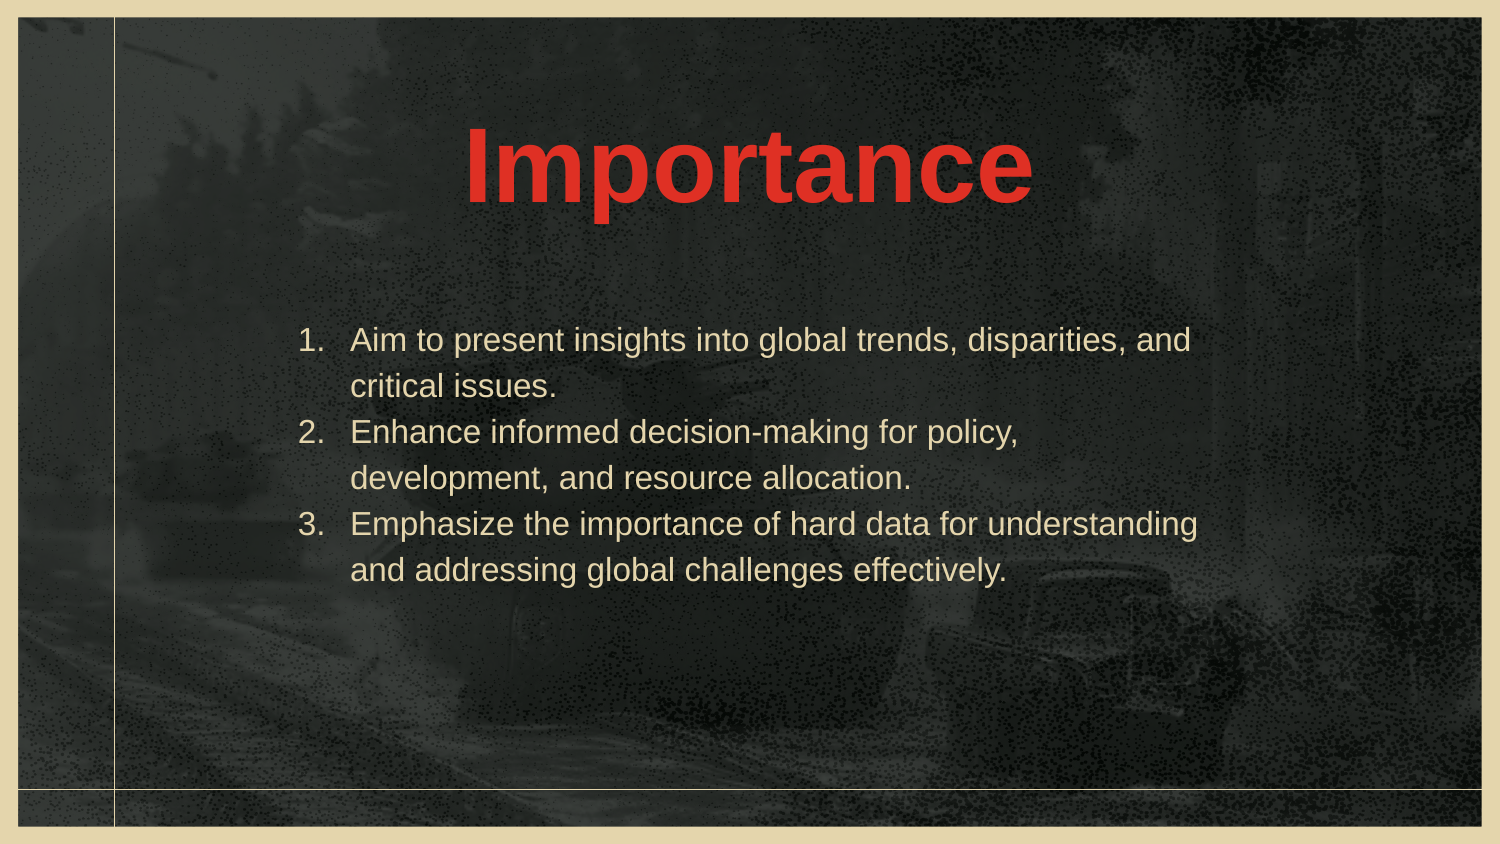

# Importance
Aim to present insights into global trends, disparities, and critical issues.
Enhance informed decision-making for policy, development, and resource allocation.
Emphasize the importance of hard data for understanding and addressing global challenges effectively.